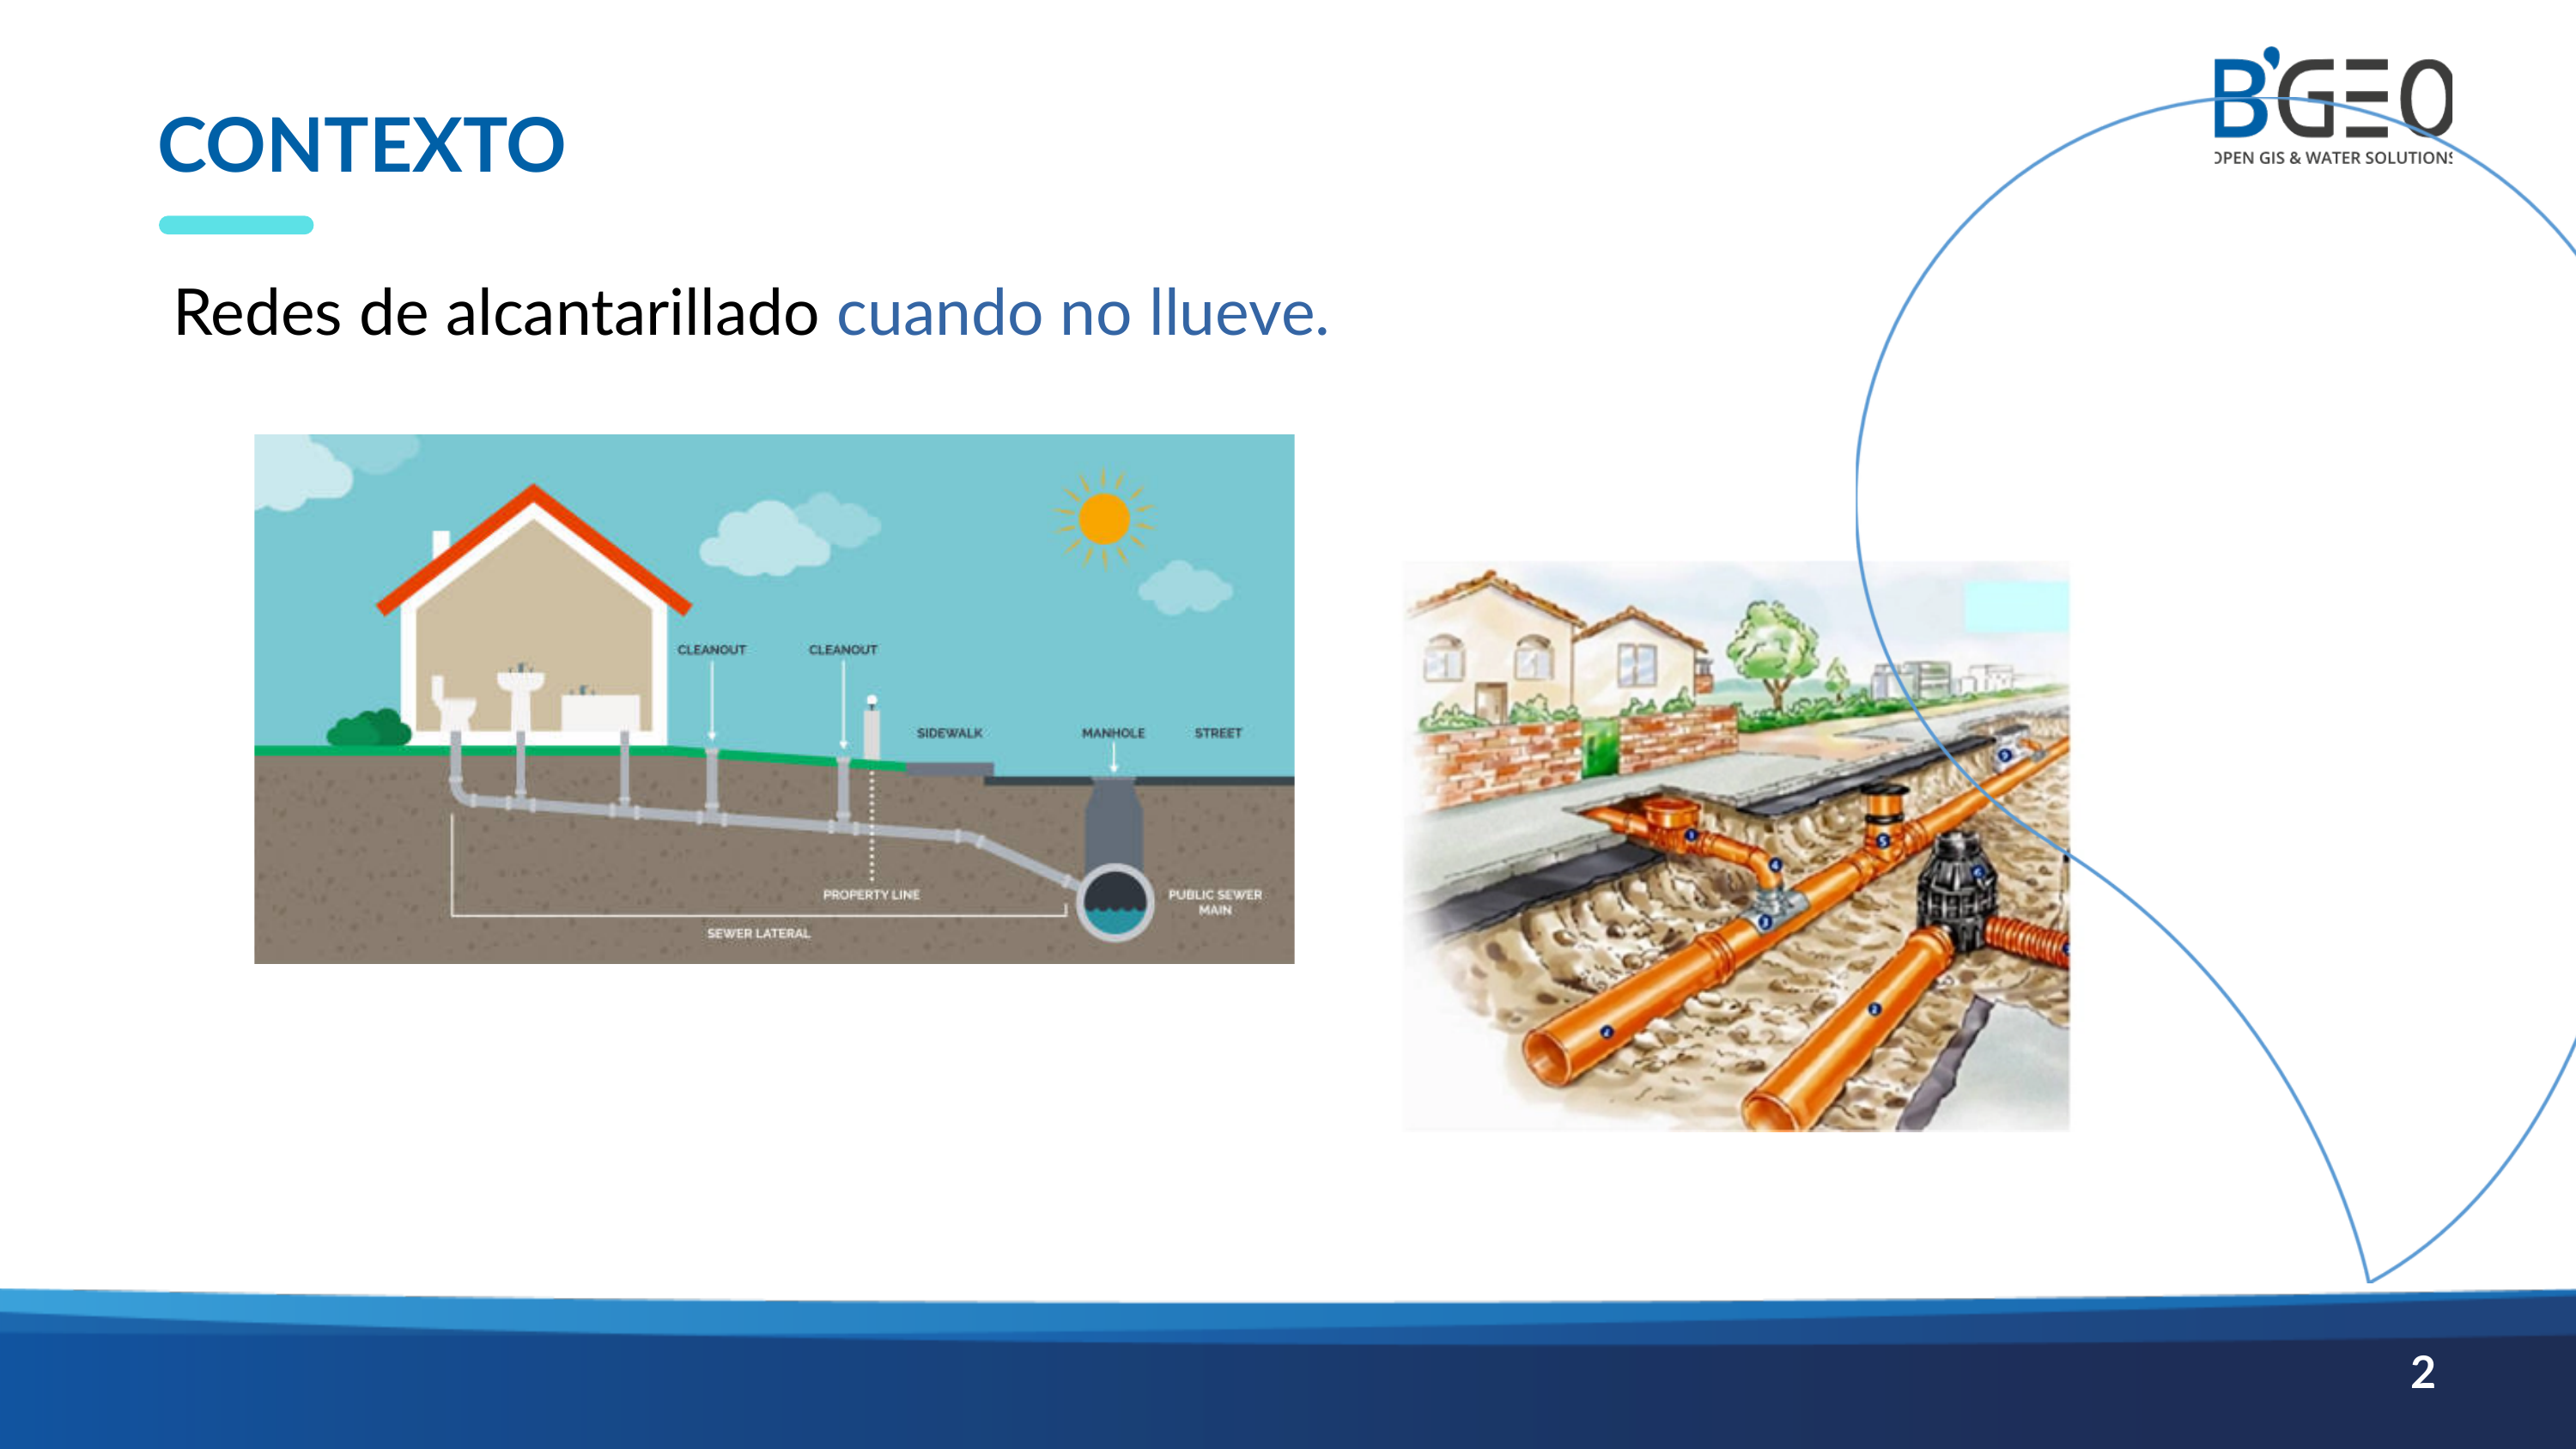

CONTEXTO

Redes de alcantarillado cuando no llueve.

2